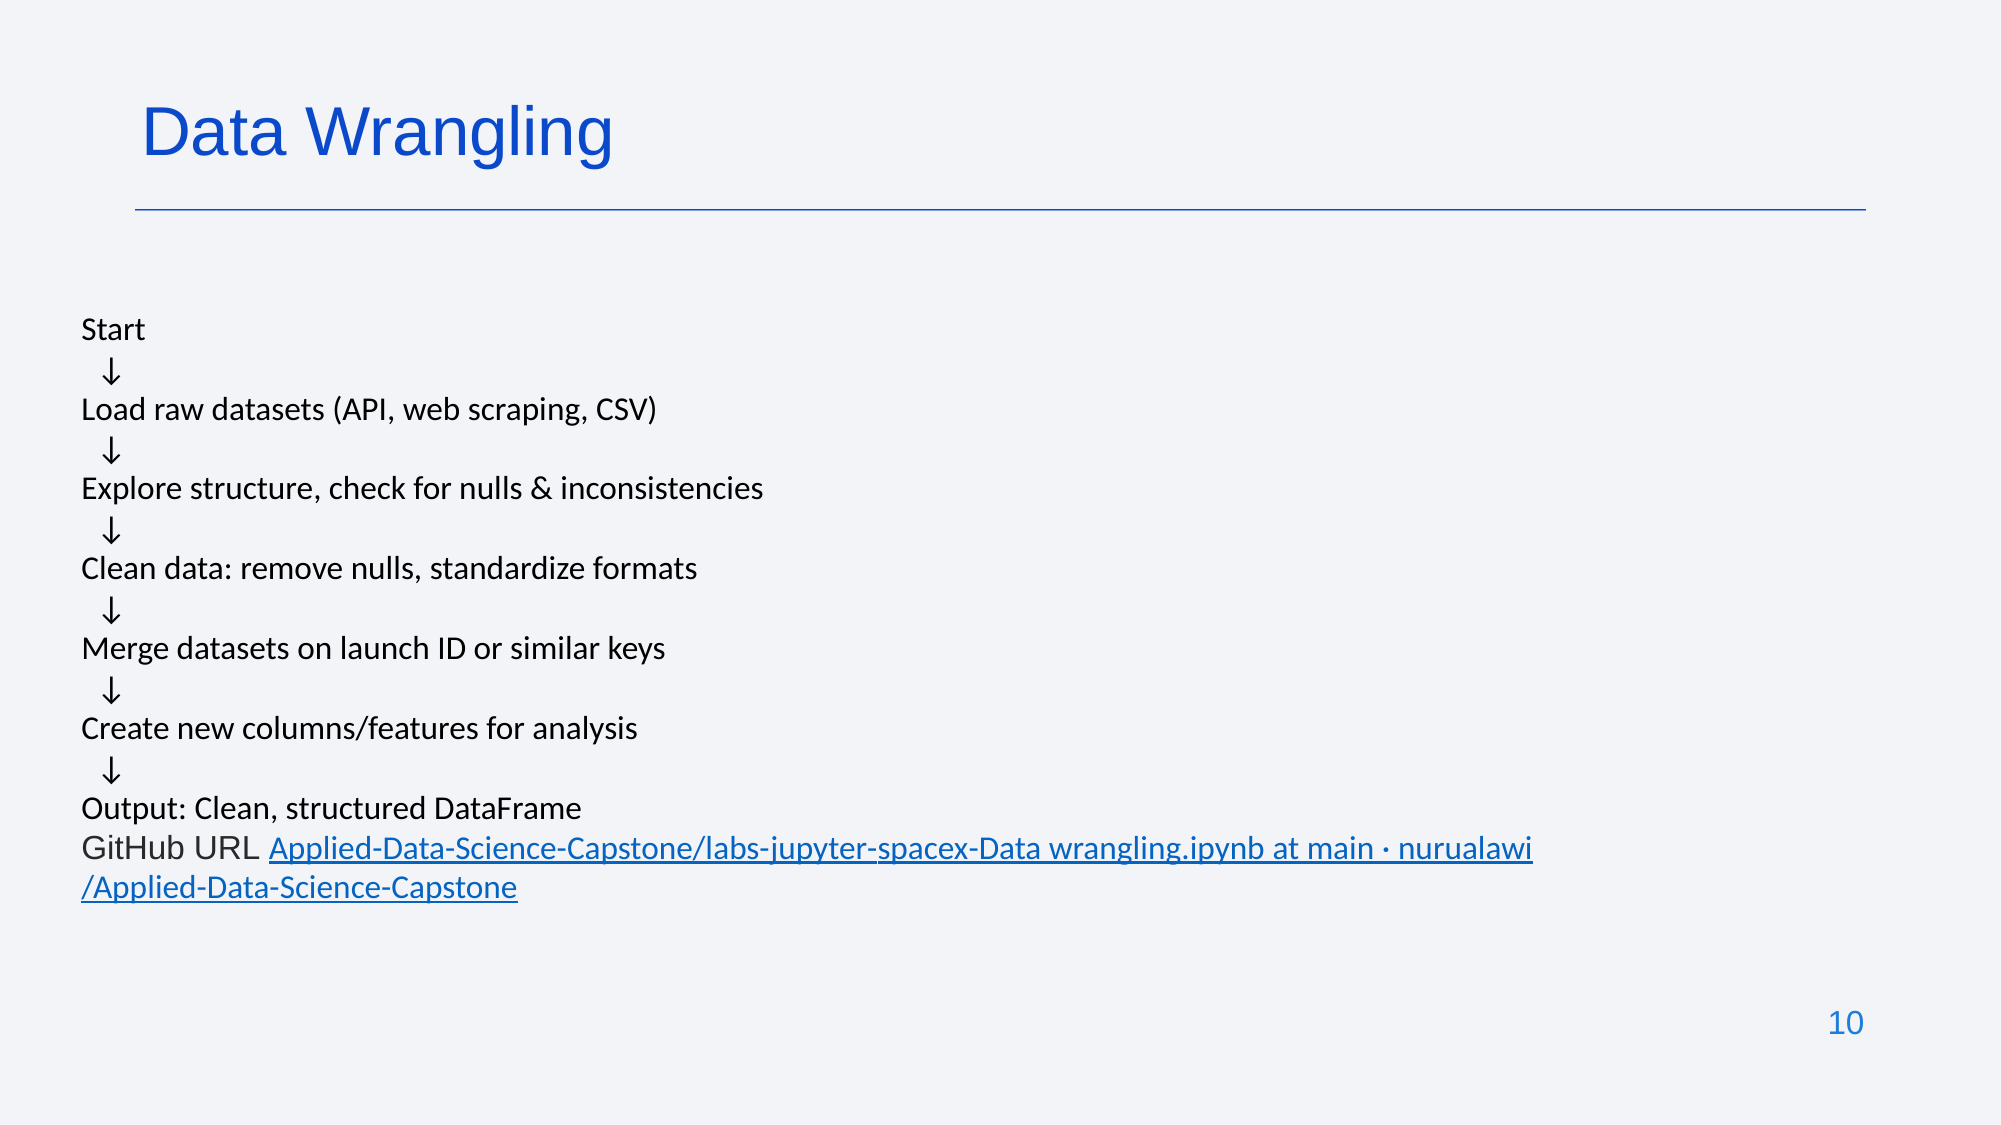

Data Wrangling
Start
  ↓
Load raw datasets (API, web scraping, CSV)
  ↓
Explore structure, check for nulls & inconsistencies
  ↓
Clean data: remove nulls, standardize formats
  ↓
Merge datasets on launch ID or similar keys
  ↓
Create new columns/features for analysis
  ↓
Output: Clean, structured DataFrame
GitHub URL Applied-Data-Science-Capstone/labs-jupyter-spacex-Data wrangling.ipynb at main · nurualawi/Applied-Data-Science-Capstone
10